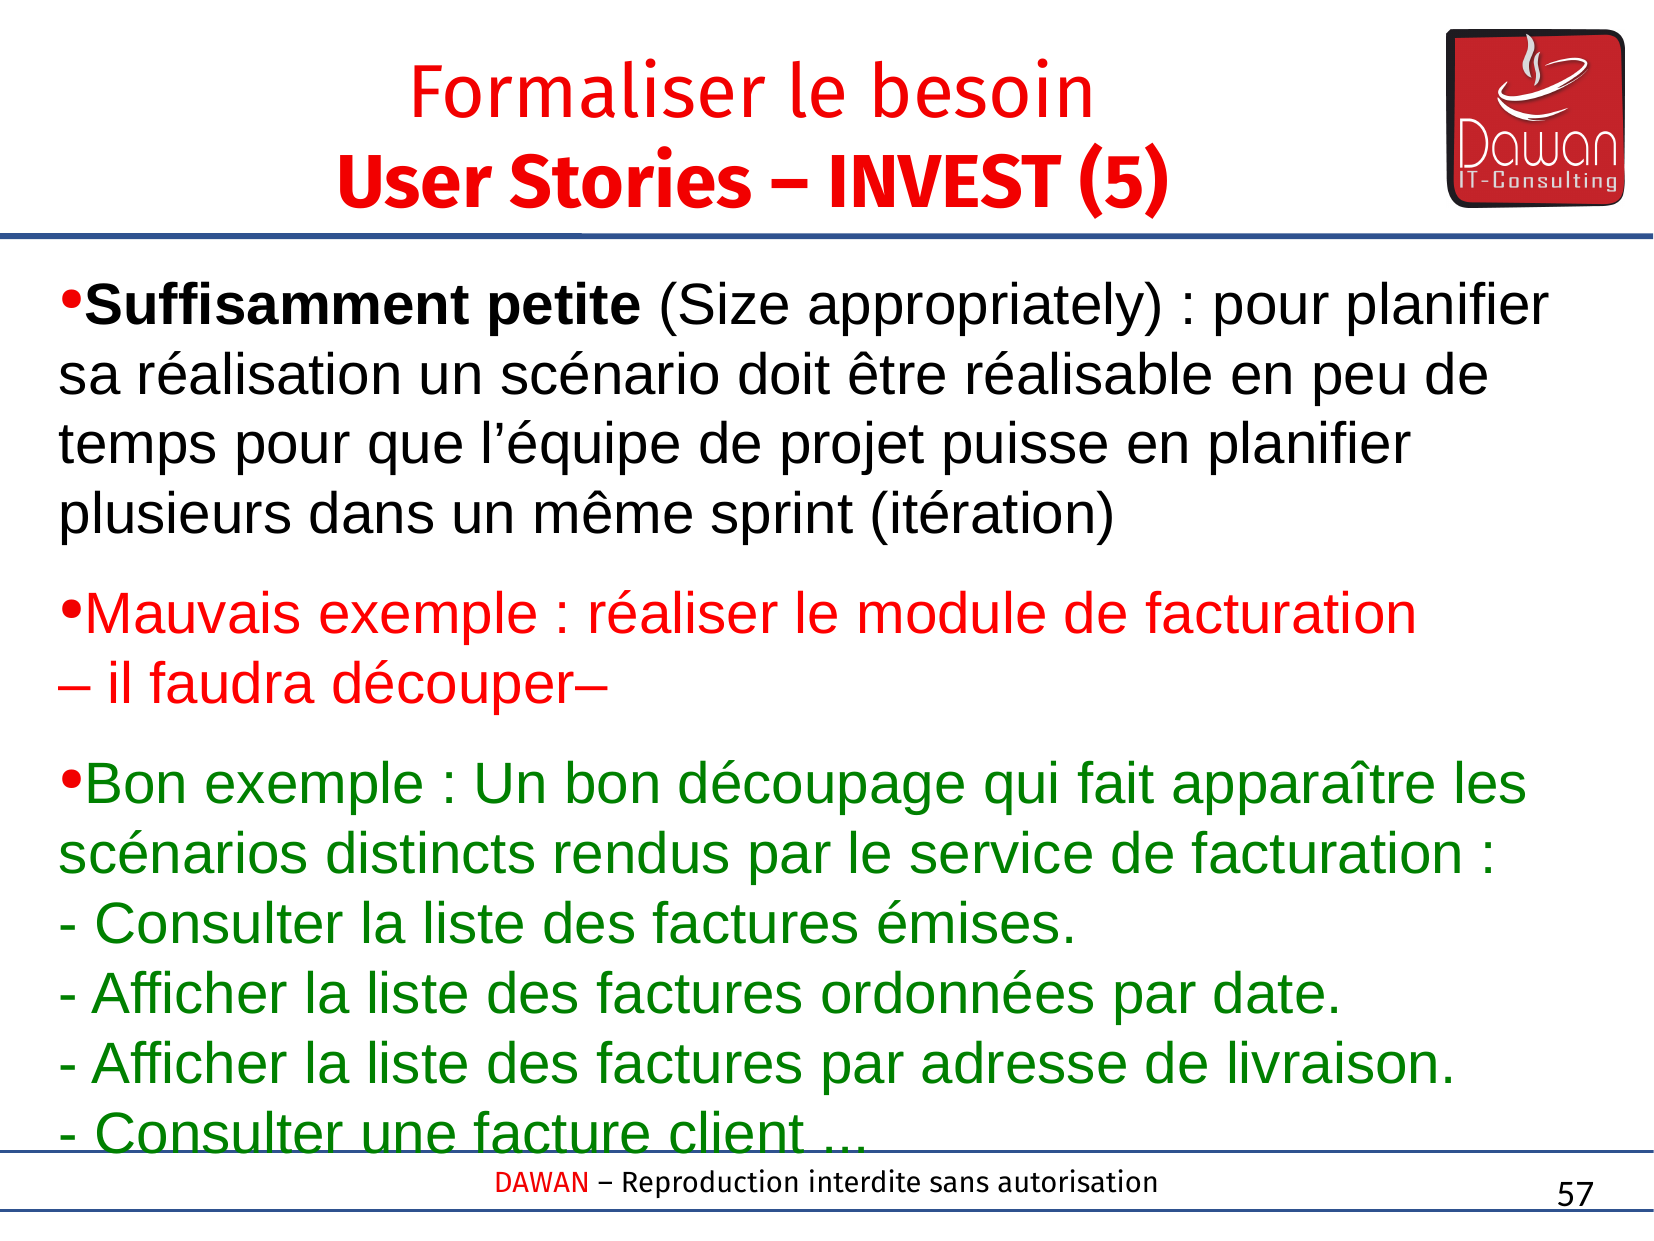

Formaliser le besoin
User Stories – INVEST (5)
Suffisamment petite (Size appropriately) : pour planifier sa réalisation un scénario doit être réalisable en peu de temps pour que l’équipe de projet puisse en planifier plusieurs dans un même sprint (itération)
Mauvais exemple : réaliser le module de facturation
– il faudra découper–
Bon exemple : Un bon découpage qui fait apparaître les scénarios distincts rendus par le service de facturation :
- Consulter la liste des factures émises.
- Afficher la liste des factures ordonnées par date.
- Afficher la liste des factures par adresse de livraison.
- Consulter une facture client ...
57